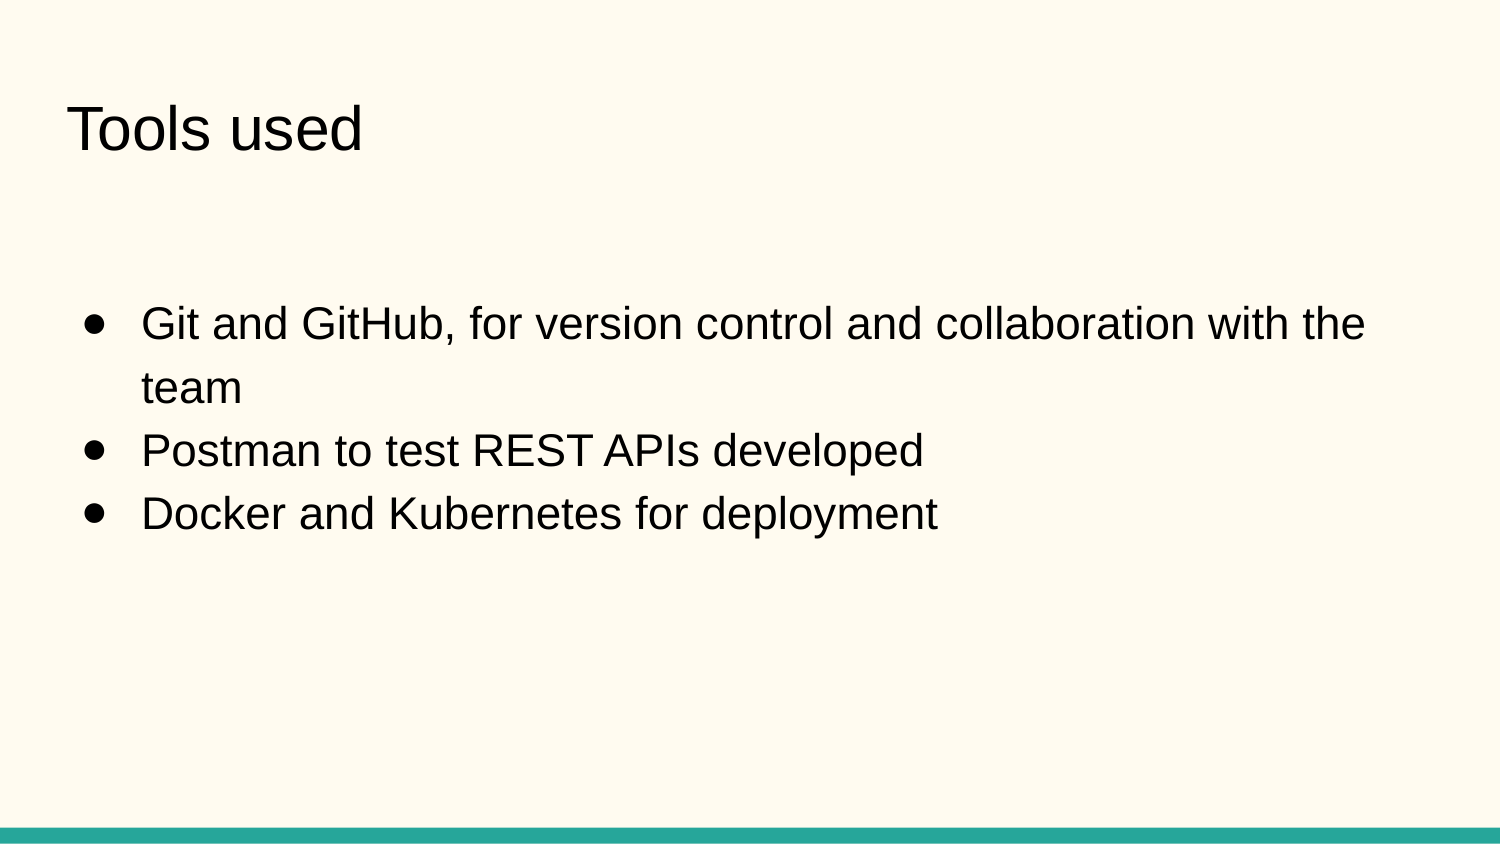

# Tools used
Git and GitHub, for version control and collaboration with the team
Postman to test REST APIs developed
Docker and Kubernetes for deployment